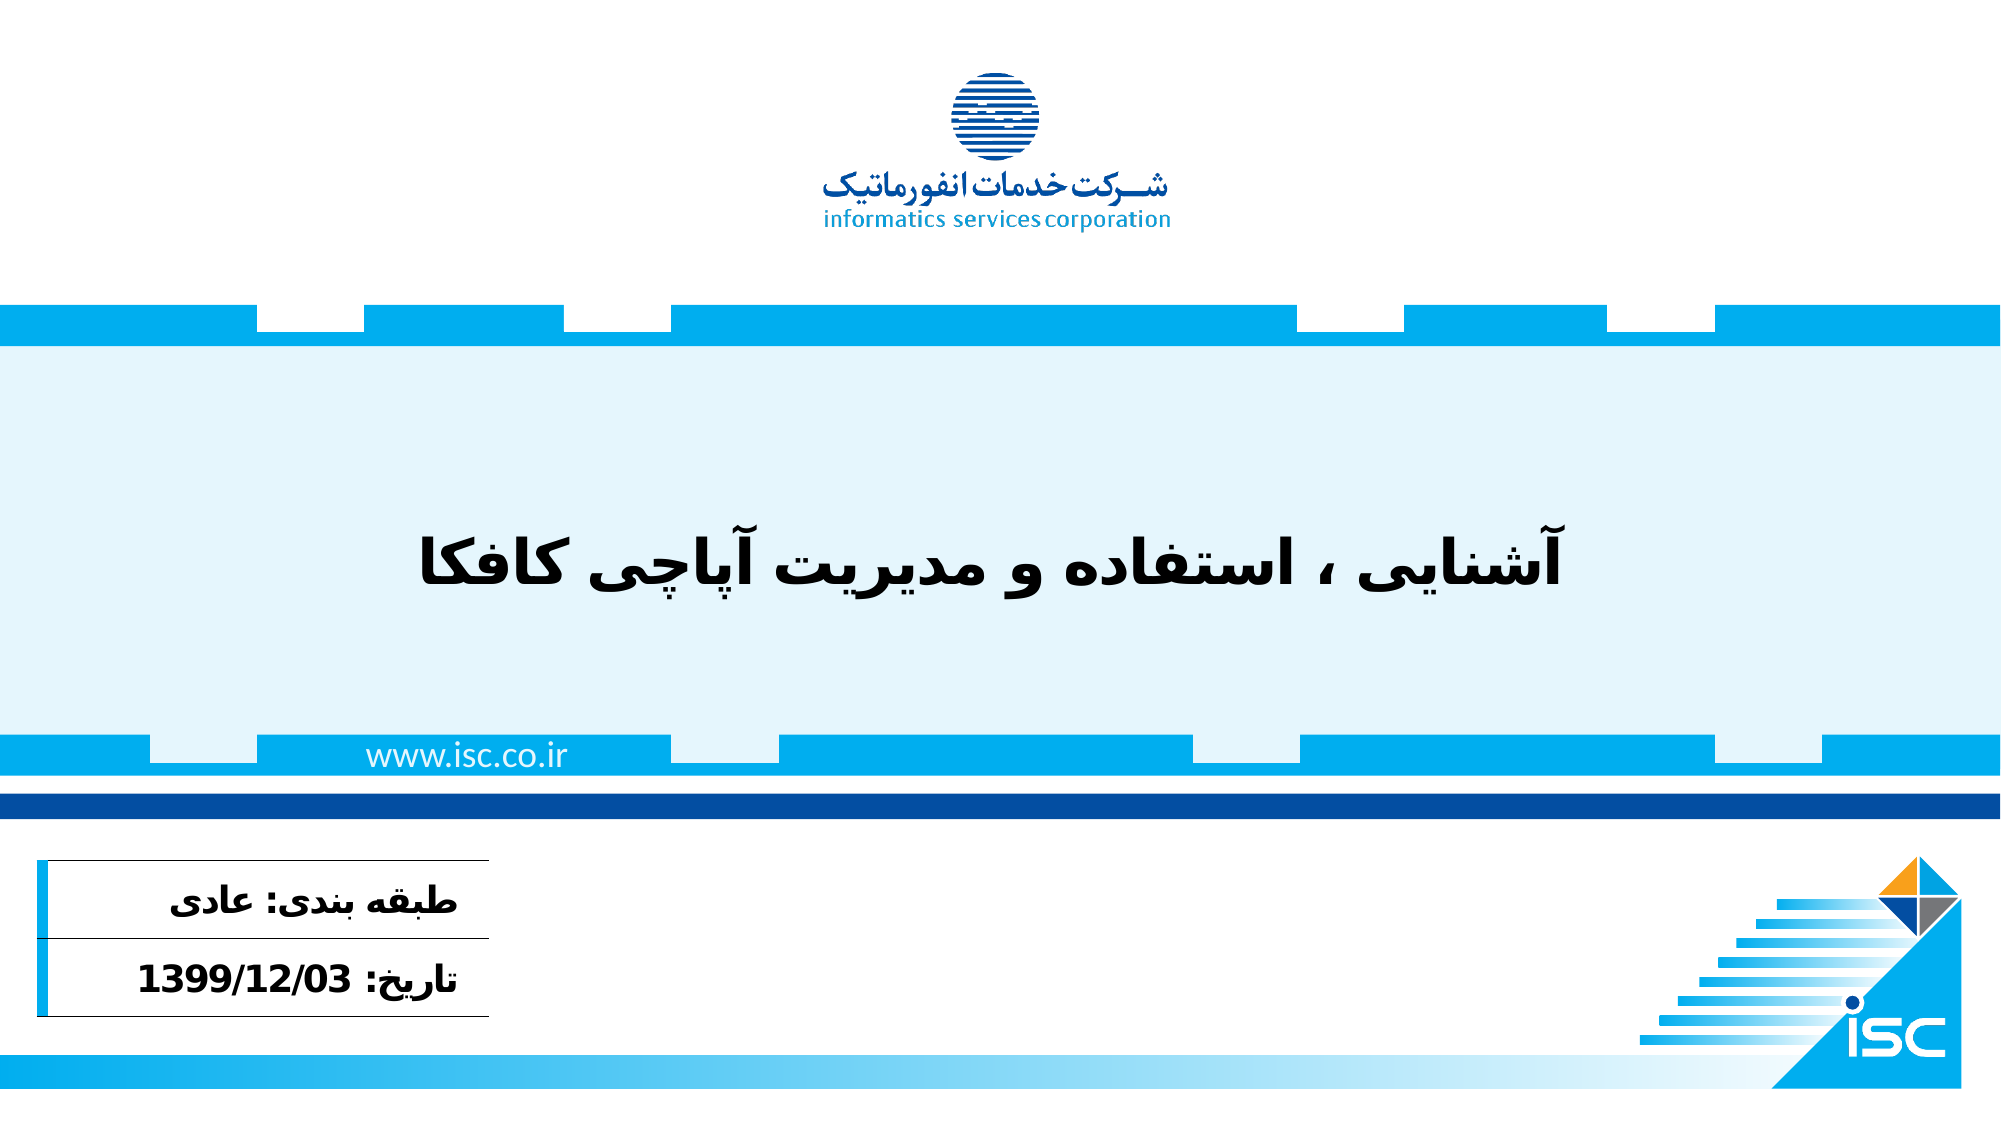

آشنایی ، استفاده و مدیریت آپاچی کافکا
طبقه ‌بندی: عادی
تاریخ: 1399/12/03